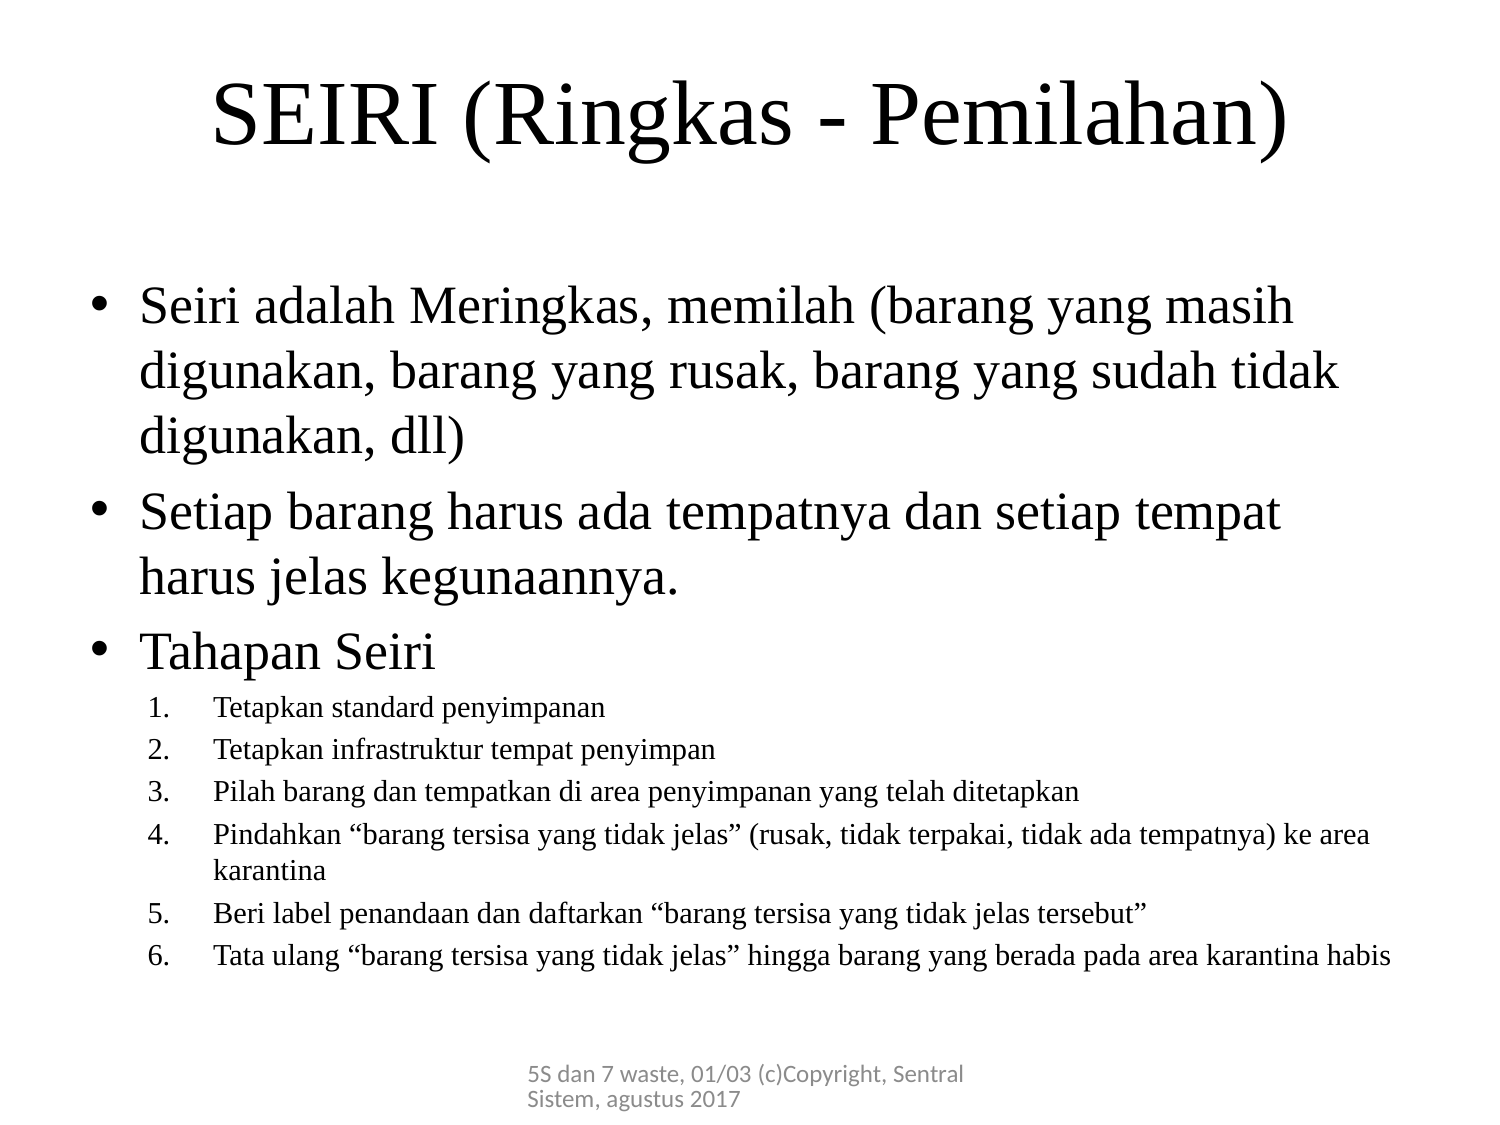

# SEIRI (Ringkas - Pemilahan)
Seiri adalah Meringkas, memilah (barang yang masih digunakan, barang yang rusak, barang yang sudah tidak digunakan, dll)
Setiap barang harus ada tempatnya dan setiap tempat harus jelas kegunaannya.
Tahapan Seiri
Tetapkan standard penyimpanan
Tetapkan infrastruktur tempat penyimpan
Pilah barang dan tempatkan di area penyimpanan yang telah ditetapkan
Pindahkan “barang tersisa yang tidak jelas” (rusak, tidak terpakai, tidak ada tempatnya) ke area karantina
Beri label penandaan dan daftarkan “barang tersisa yang tidak jelas tersebut”
Tata ulang “barang tersisa yang tidak jelas” hingga barang yang berada pada area karantina habis

5S dan 7 waste, 01/03 (c)Copyright, Sentral Sistem, agustus 2017